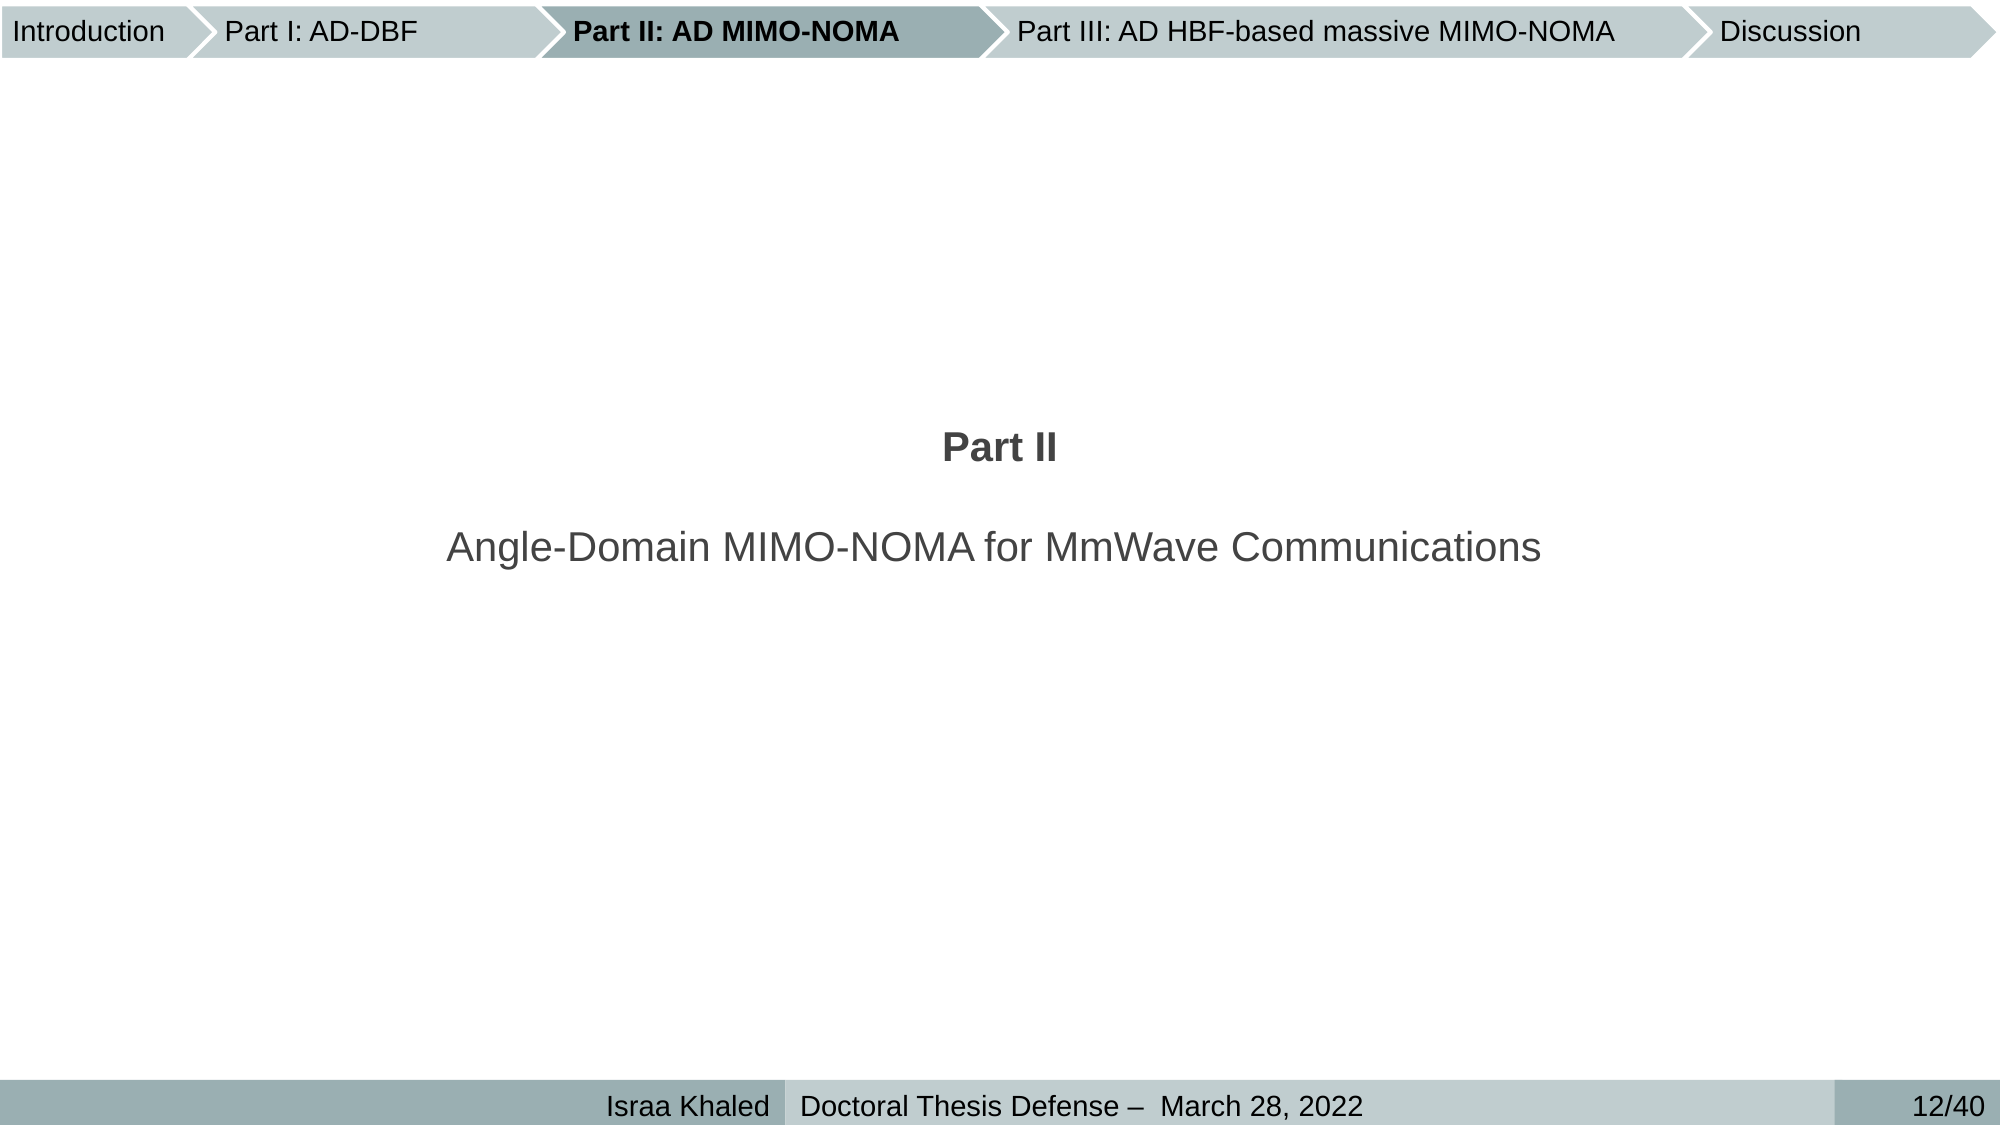

Introduction
Part I: AD-DBF
Part II: AD MIMO-NOMA
Part III: AD HBF-based massive MIMO-NOMA
Discussion
Part II

Angle-Domain MIMO-NOMA for MmWave Communications